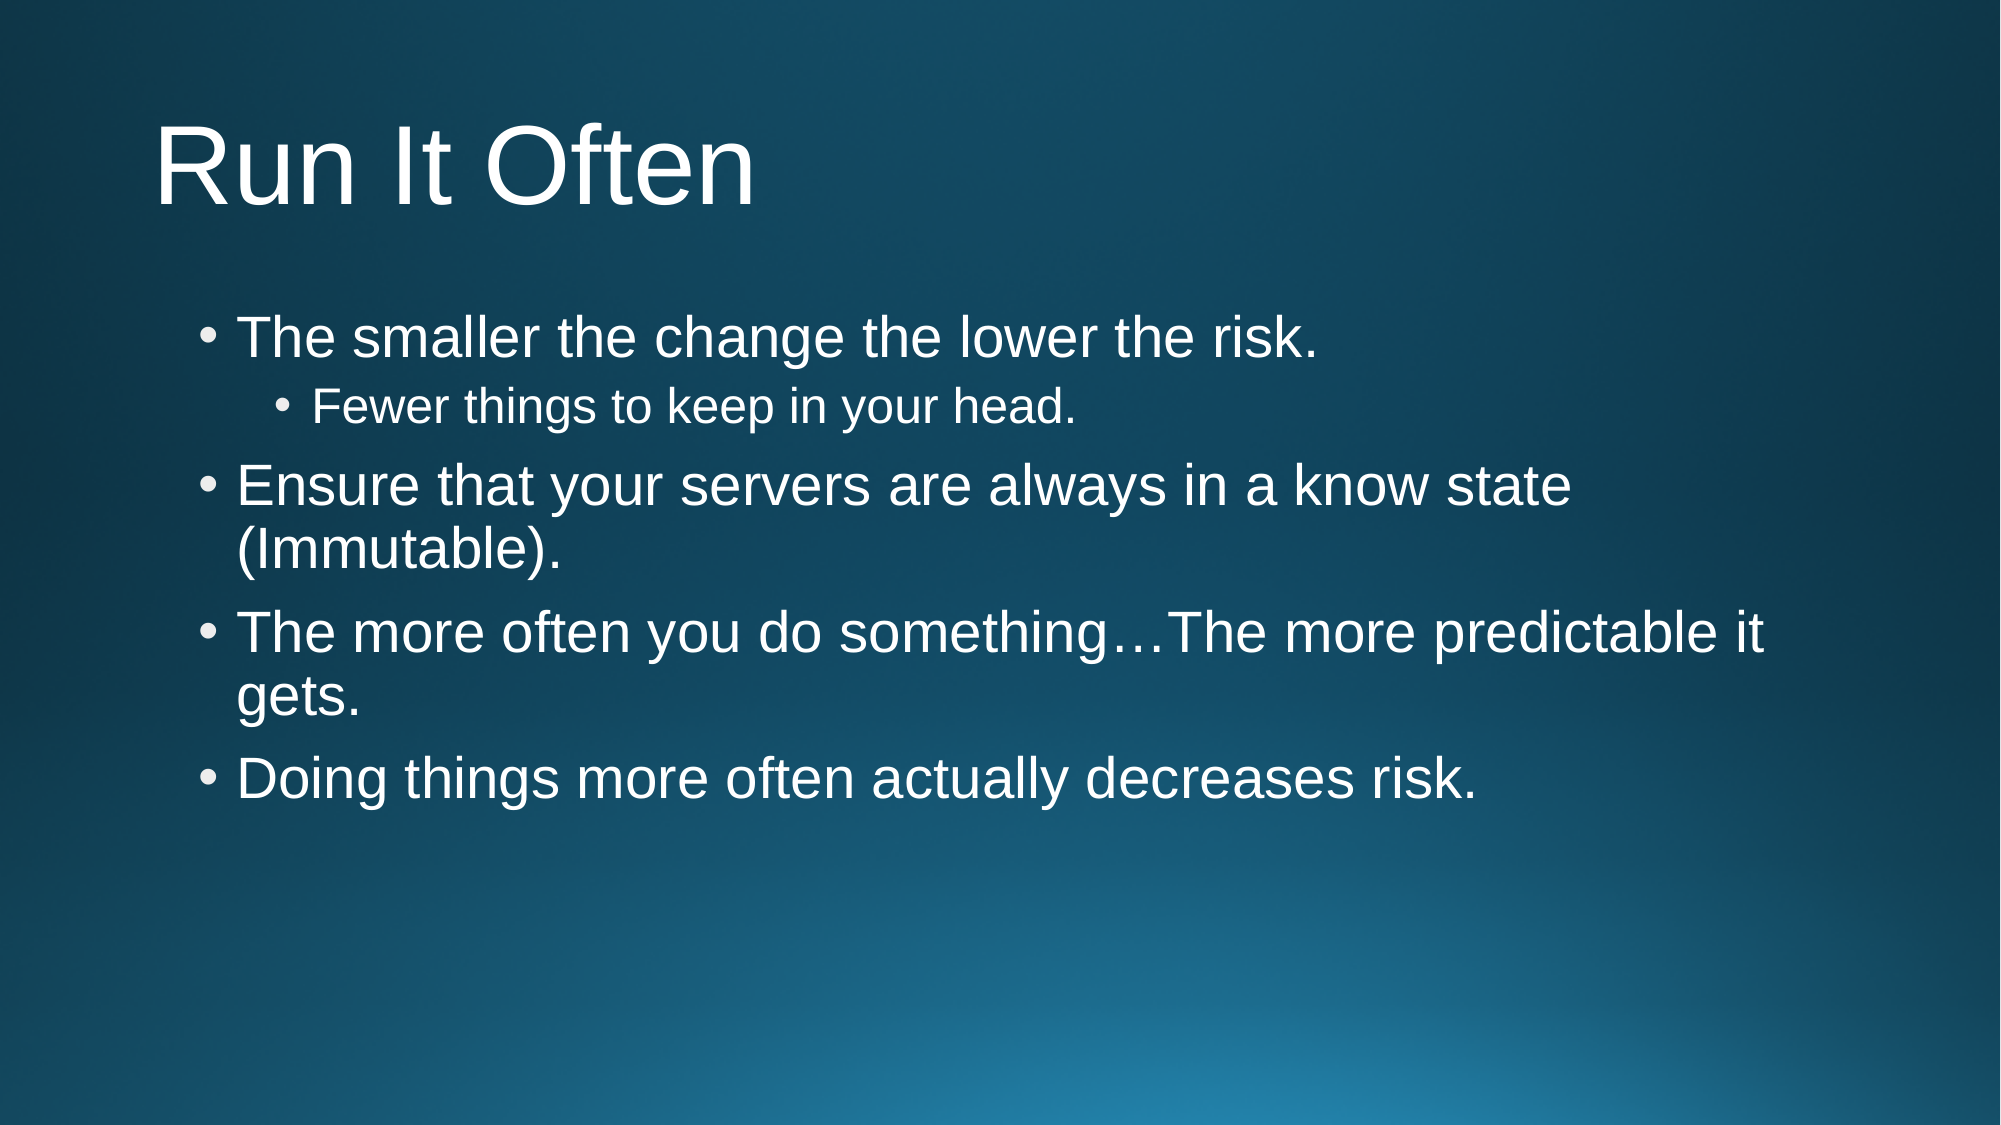

# Run It Often
The smaller the change the lower the risk.
Fewer things to keep in your head.
Ensure that your servers are always in a know state (Immutable).
The more often you do something…The more predictable it gets.
Doing things more often actually decreases risk.